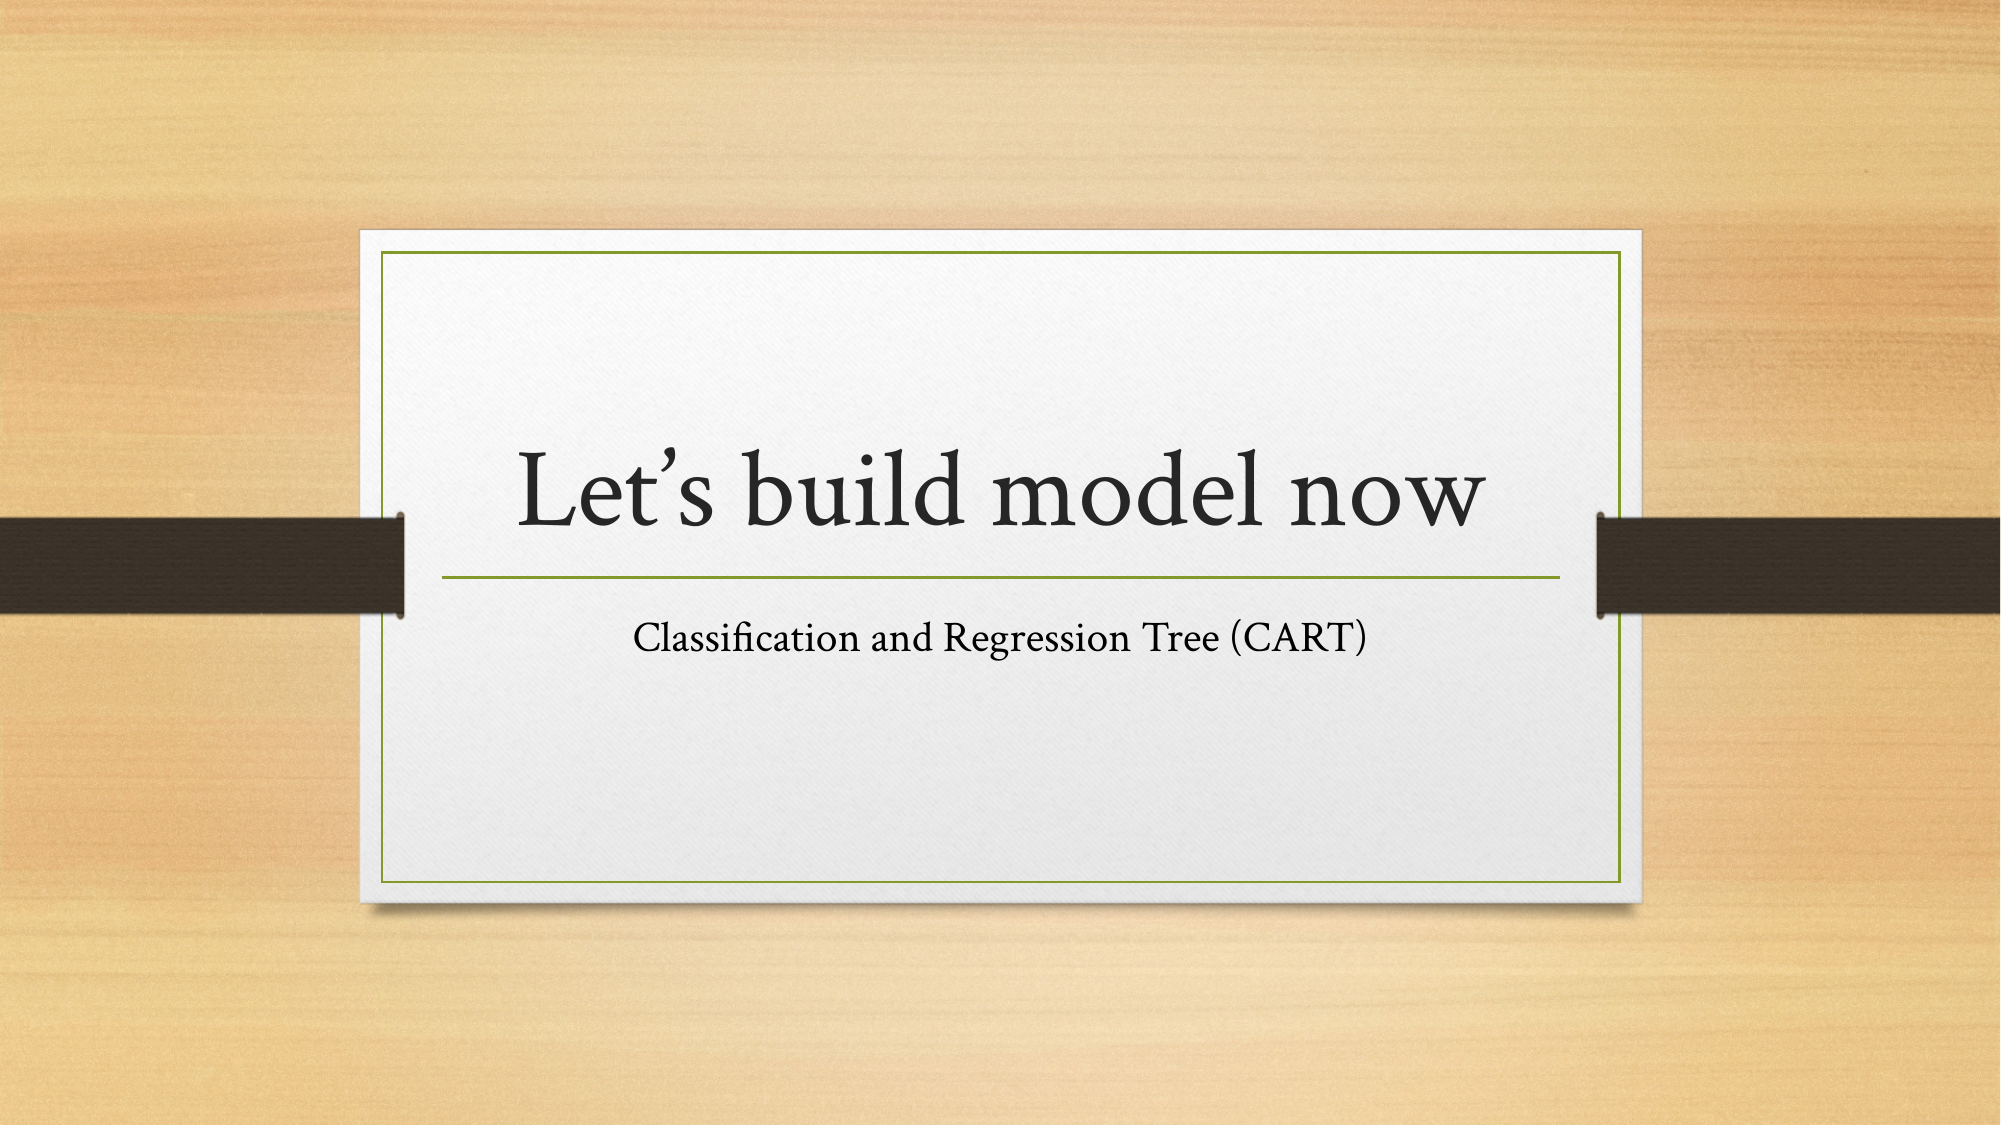

# Let’s build model now
Classification and Regression Tree (CART)